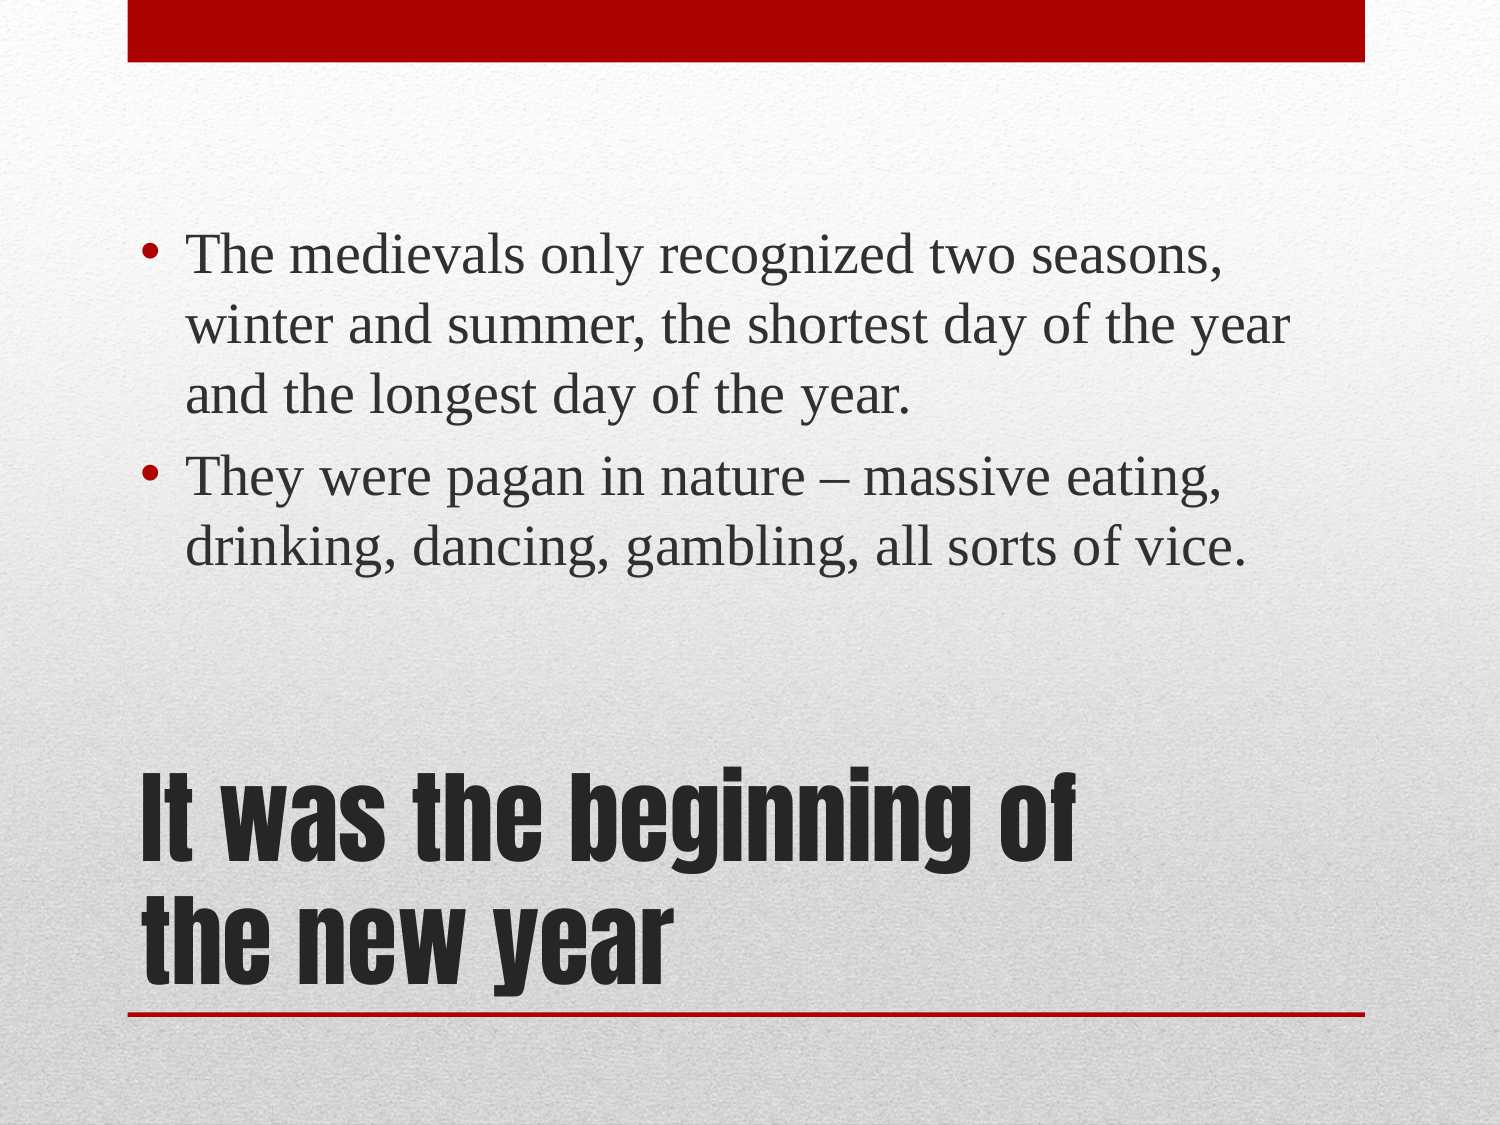

The medievals only recognized two seasons, winter and summer, the shortest day of the year and the longest day of the year.
They were pagan in nature – massive eating, drinking, dancing, gambling, all sorts of vice.

# It was the beginning of the new year